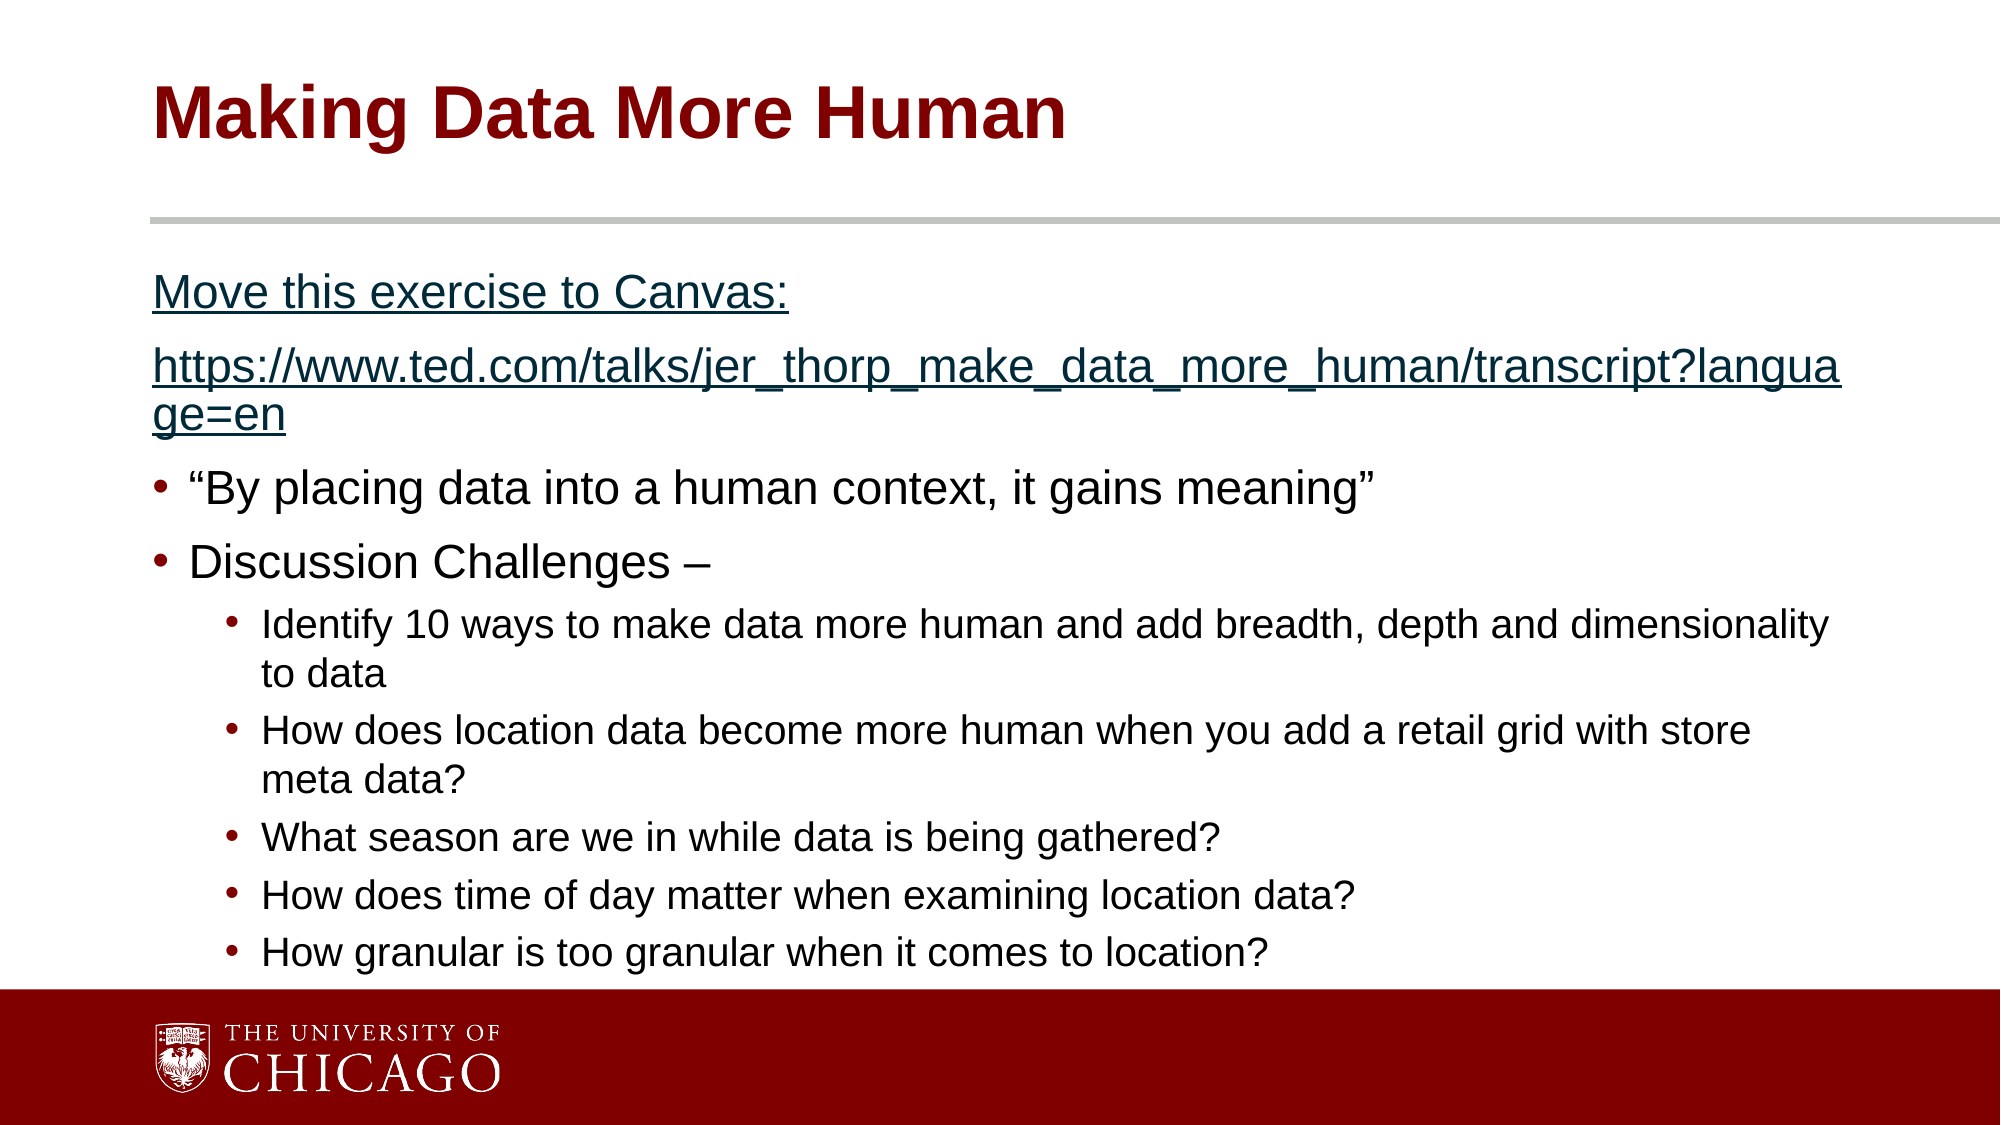

# Making Data More Human
Move this exercise to Canvas:
https://www.ted.com/talks/jer_thorp_make_data_more_human/transcript?language=en
“By placing data into a human context, it gains meaning”
Discussion Challenges –
Identify 10 ways to make data more human and add breadth, depth and dimensionality to data
How does location data become more human when you add a retail grid with store meta data?
What season are we in while data is being gathered?
How does time of day matter when examining location data?
How granular is too granular when it comes to location?